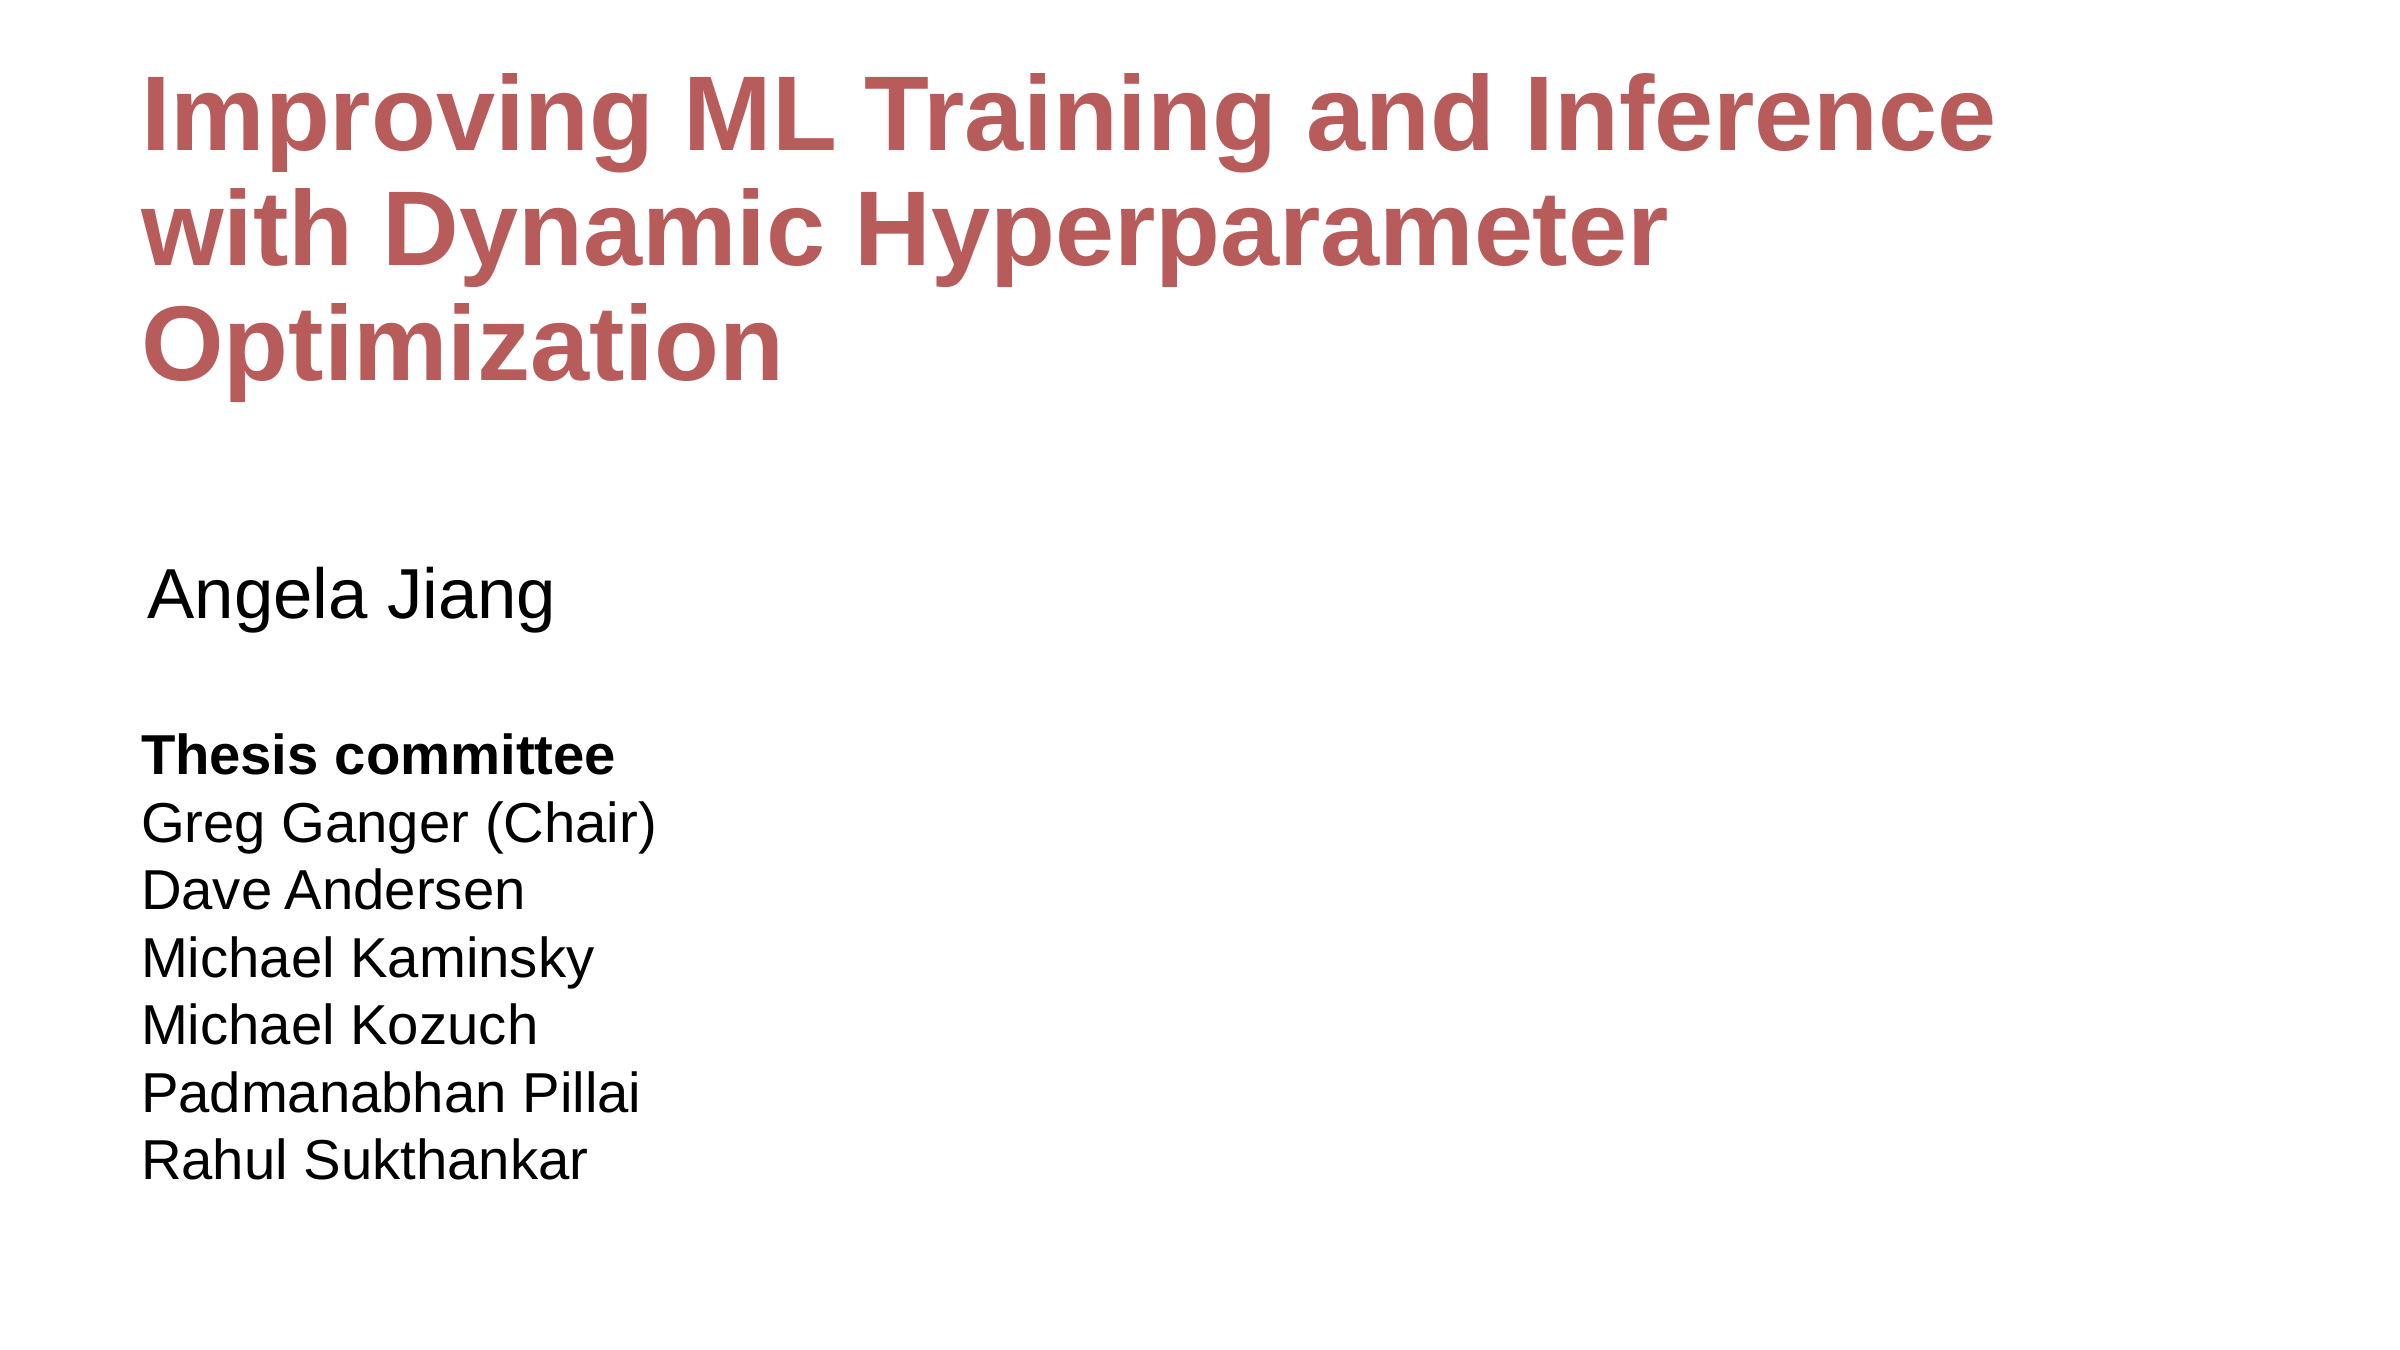

# Improving ML Training and Inference with Dynamic Hyperparameter Optimization
Angela Jiang

Thesis committee
Greg Ganger (Chair)
Dave Andersen
Michael Kaminsky
Michael Kozuch
Padmanabhan Pillai
Rahul Sukthankar